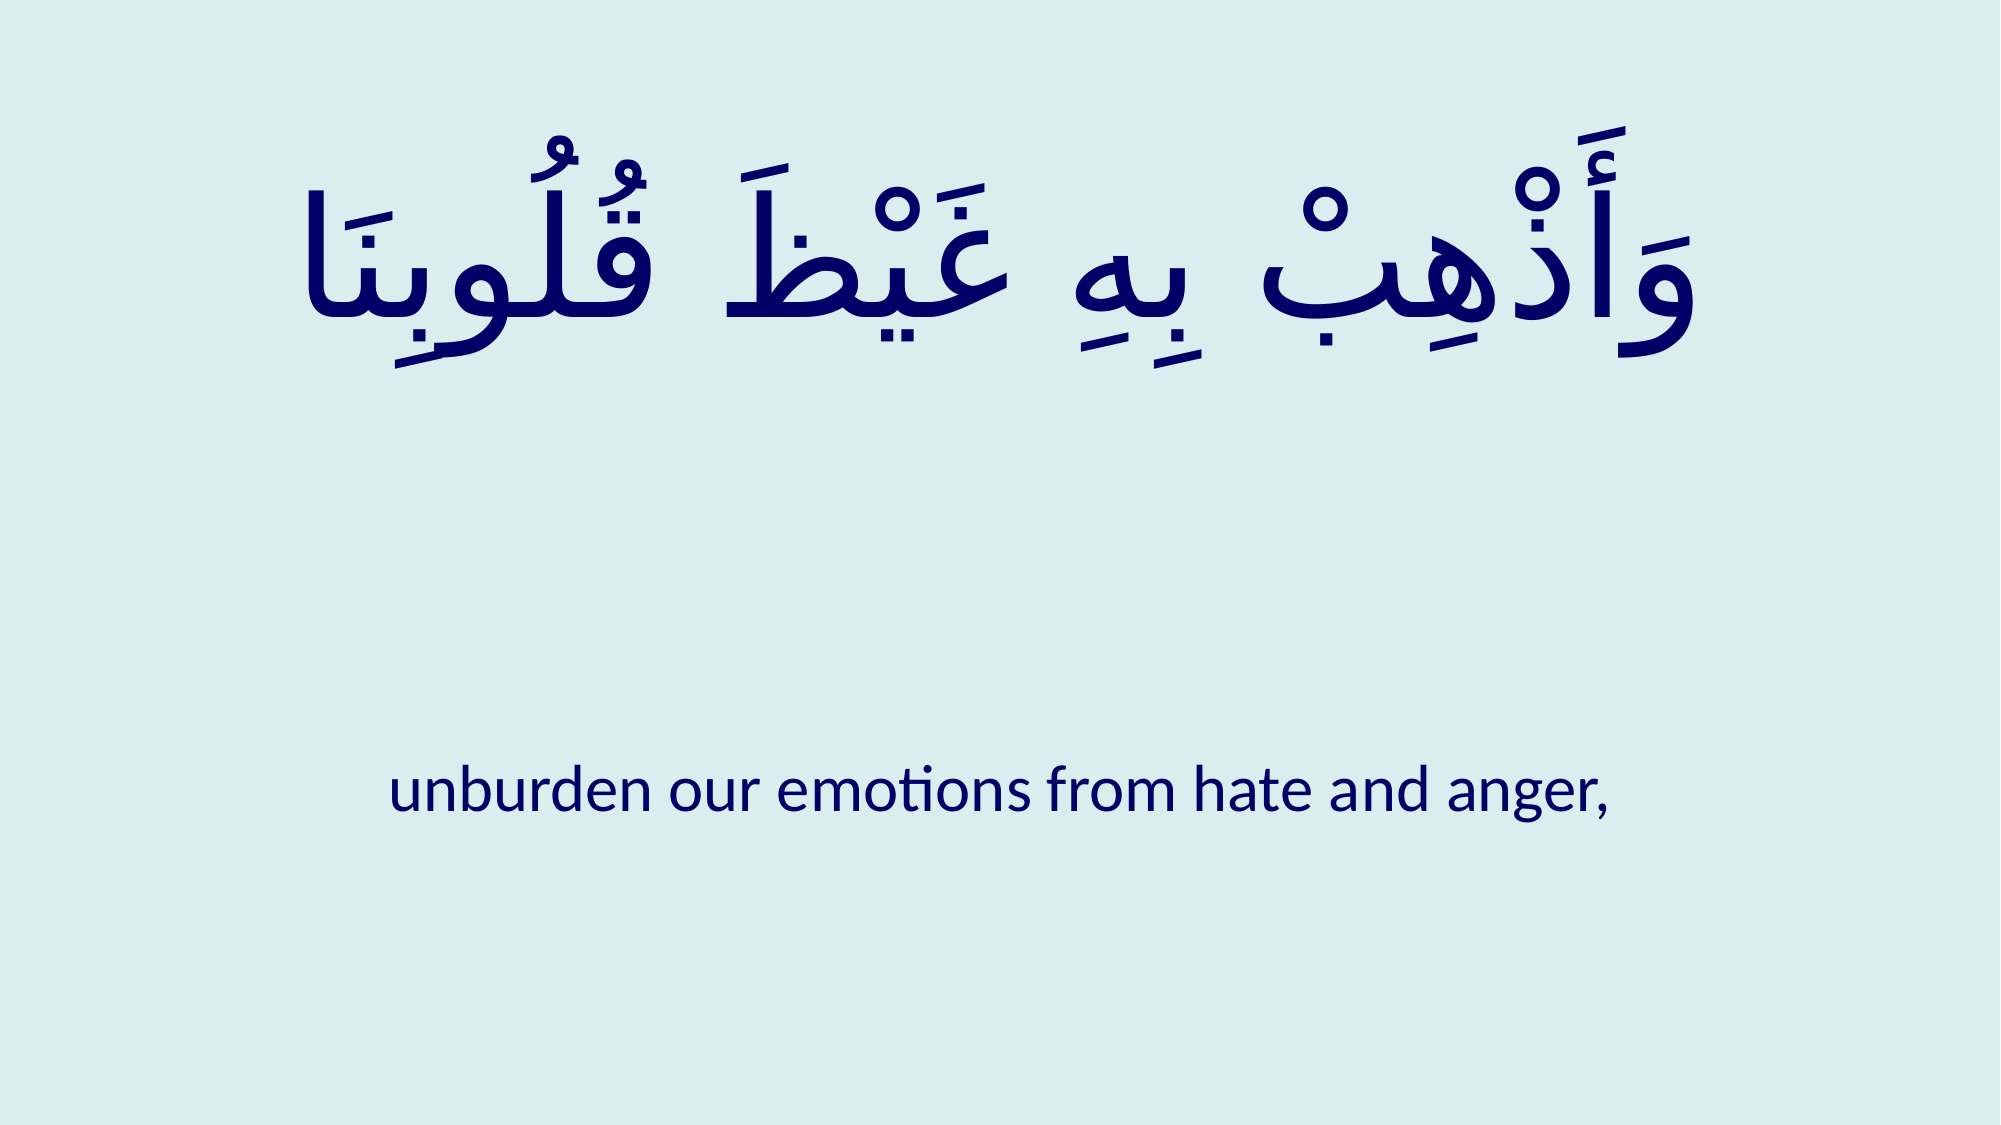

# وَأَذْهِبْ بِهِ غَيْظَ قُلُوبِنَا
unburden our emotions from hate and anger,